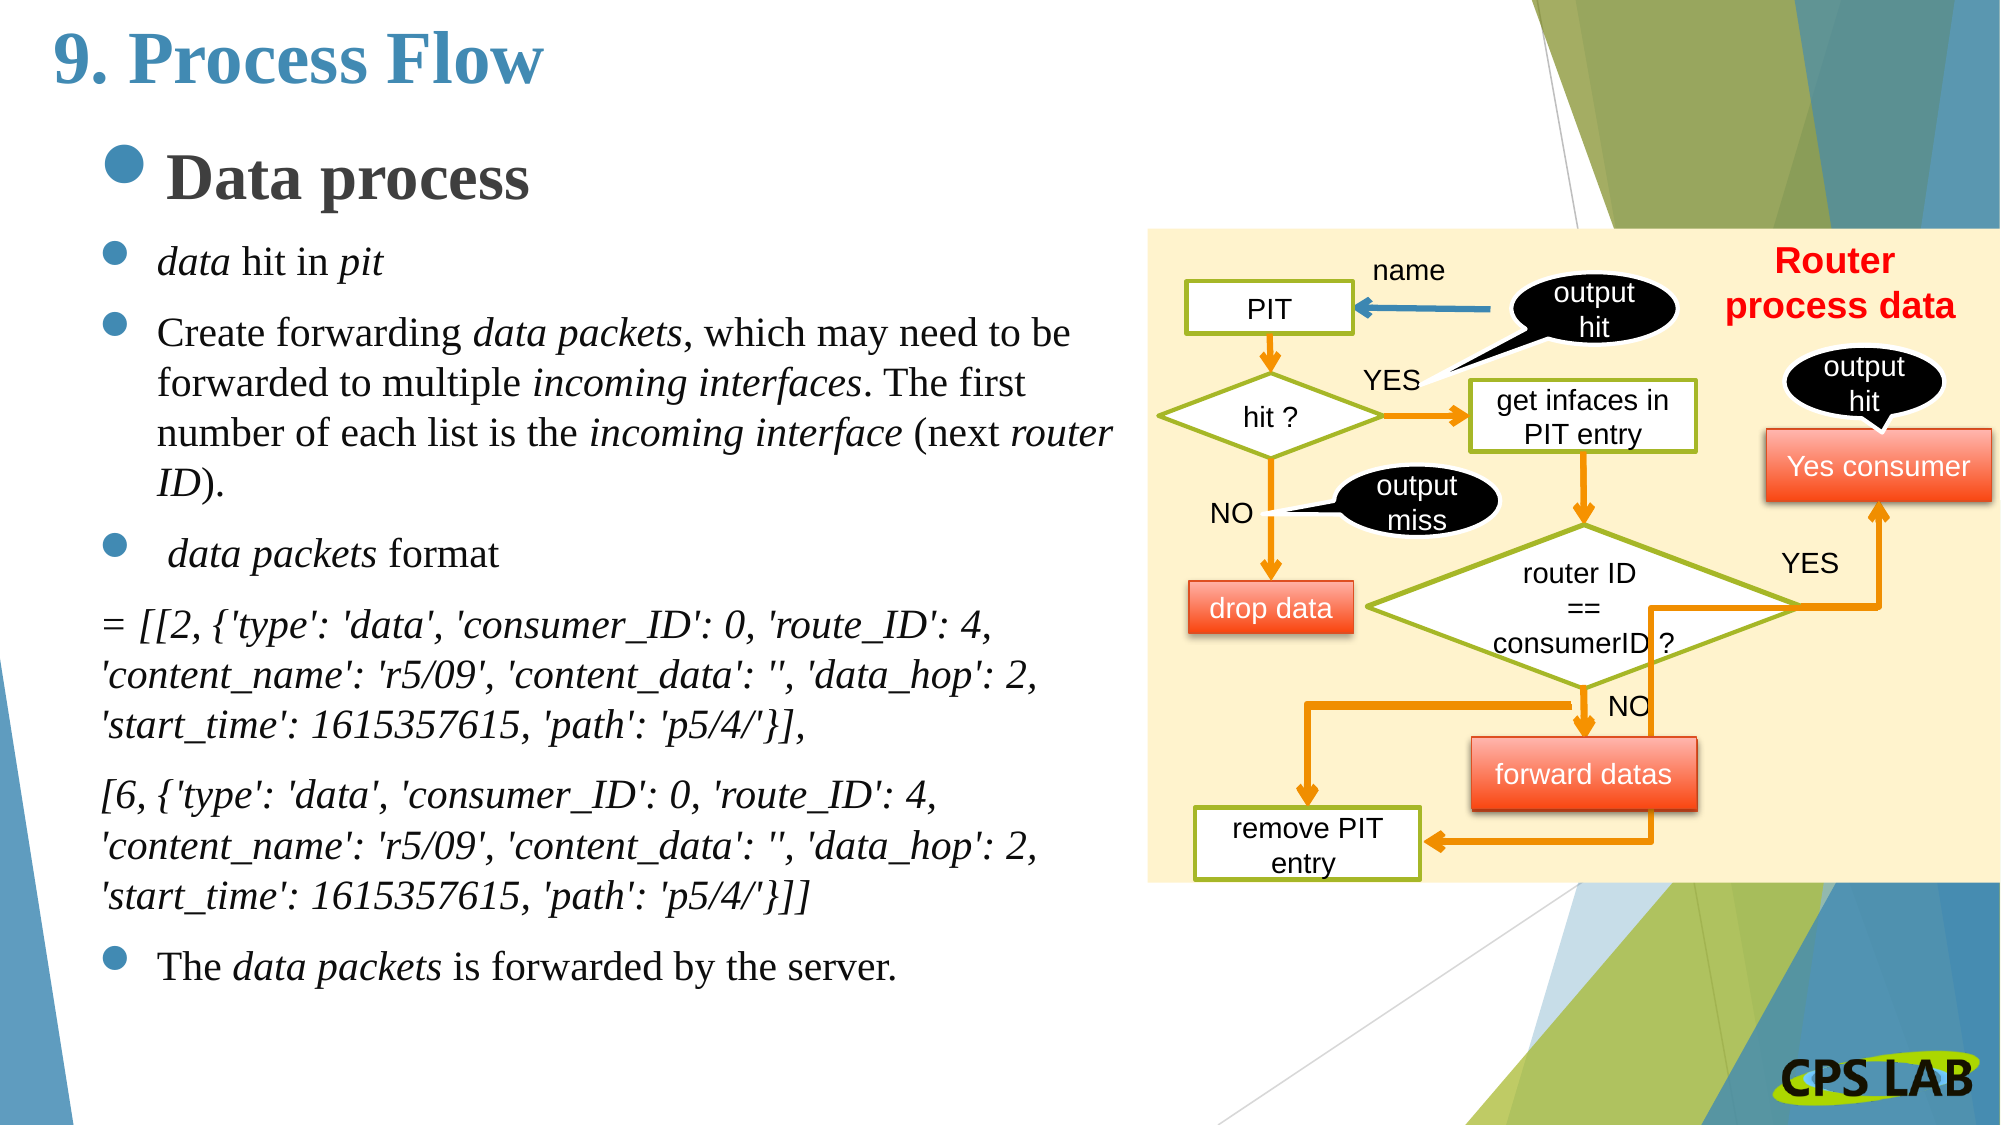

# 9. Process Flow
Data process
data hit in pit
Create forwarding data packets, which may need to be forwarded to multiple incoming interfaces. The first number of each list is the incoming interface (next router ID).
 data packets format
= [[2, {'type': 'data', 'consumer_ID': 0, 'route_ID': 4, 'content_name': 'r5/09', 'content_data': '', 'data_hop': 2, 'start_time': 1615357615, 'path': 'p5/4/'}],
[6, {'type': 'data', 'consumer_ID': 0, 'route_ID': 4, 'content_name': 'r5/09', 'content_data': '', 'data_hop': 2, 'start_time': 1615357615, 'path': 'p5/4/'}]]
The data packets is forwarded by the server.

Router
process data
name
output hit
PIT
output hit
output hit
YES
hit ?
get infaces in PIT entry
Yes consumer
Yes consumer
output miss
NO
router ID
==
consumerID ?
router ID
==
consumerID ?
YES
drop data
NO
forward datas
forward datas
remove PIT entry
remove PIT entry